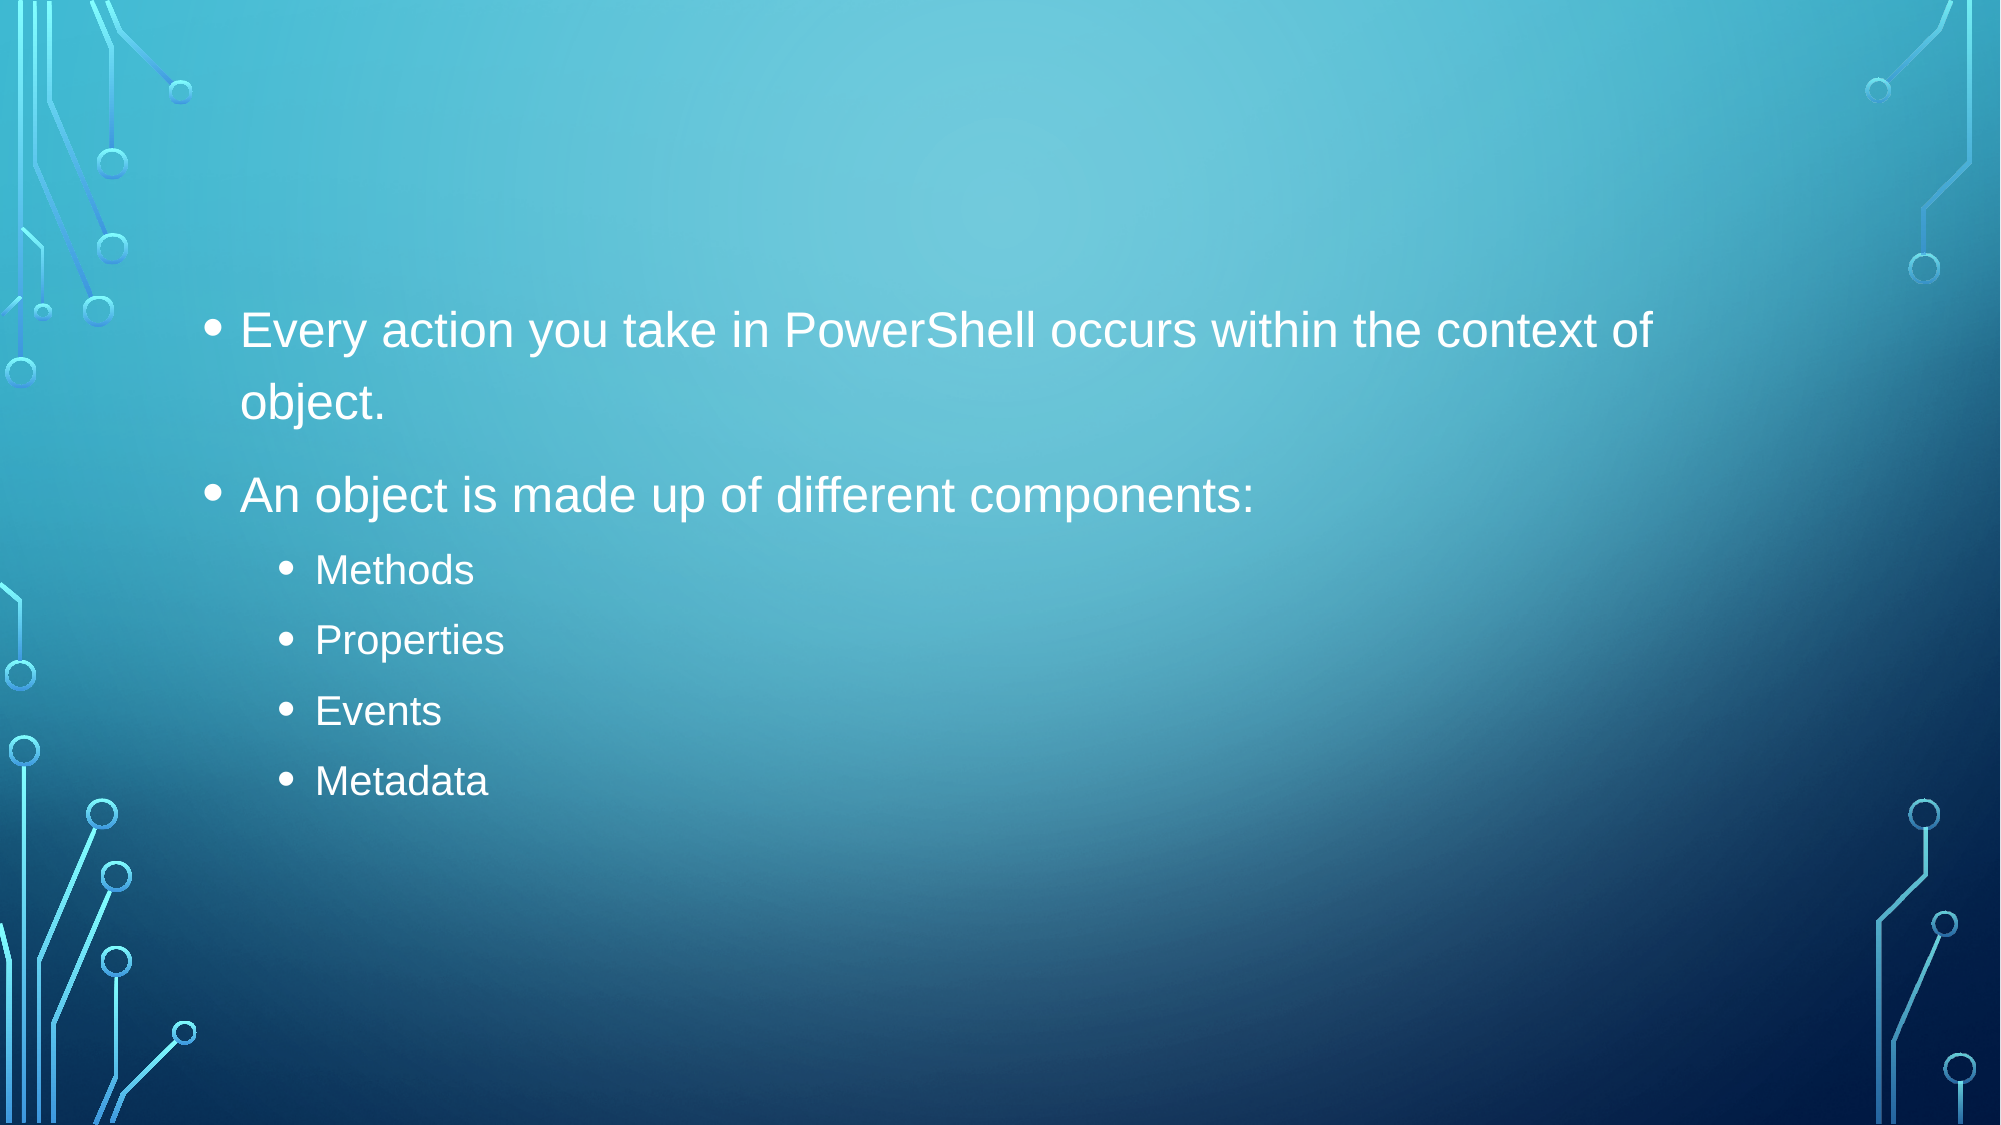

Every action you take in PowerShell occurs within the context of object.
An object is made up of different components:
Methods
Properties
Events
Metadata